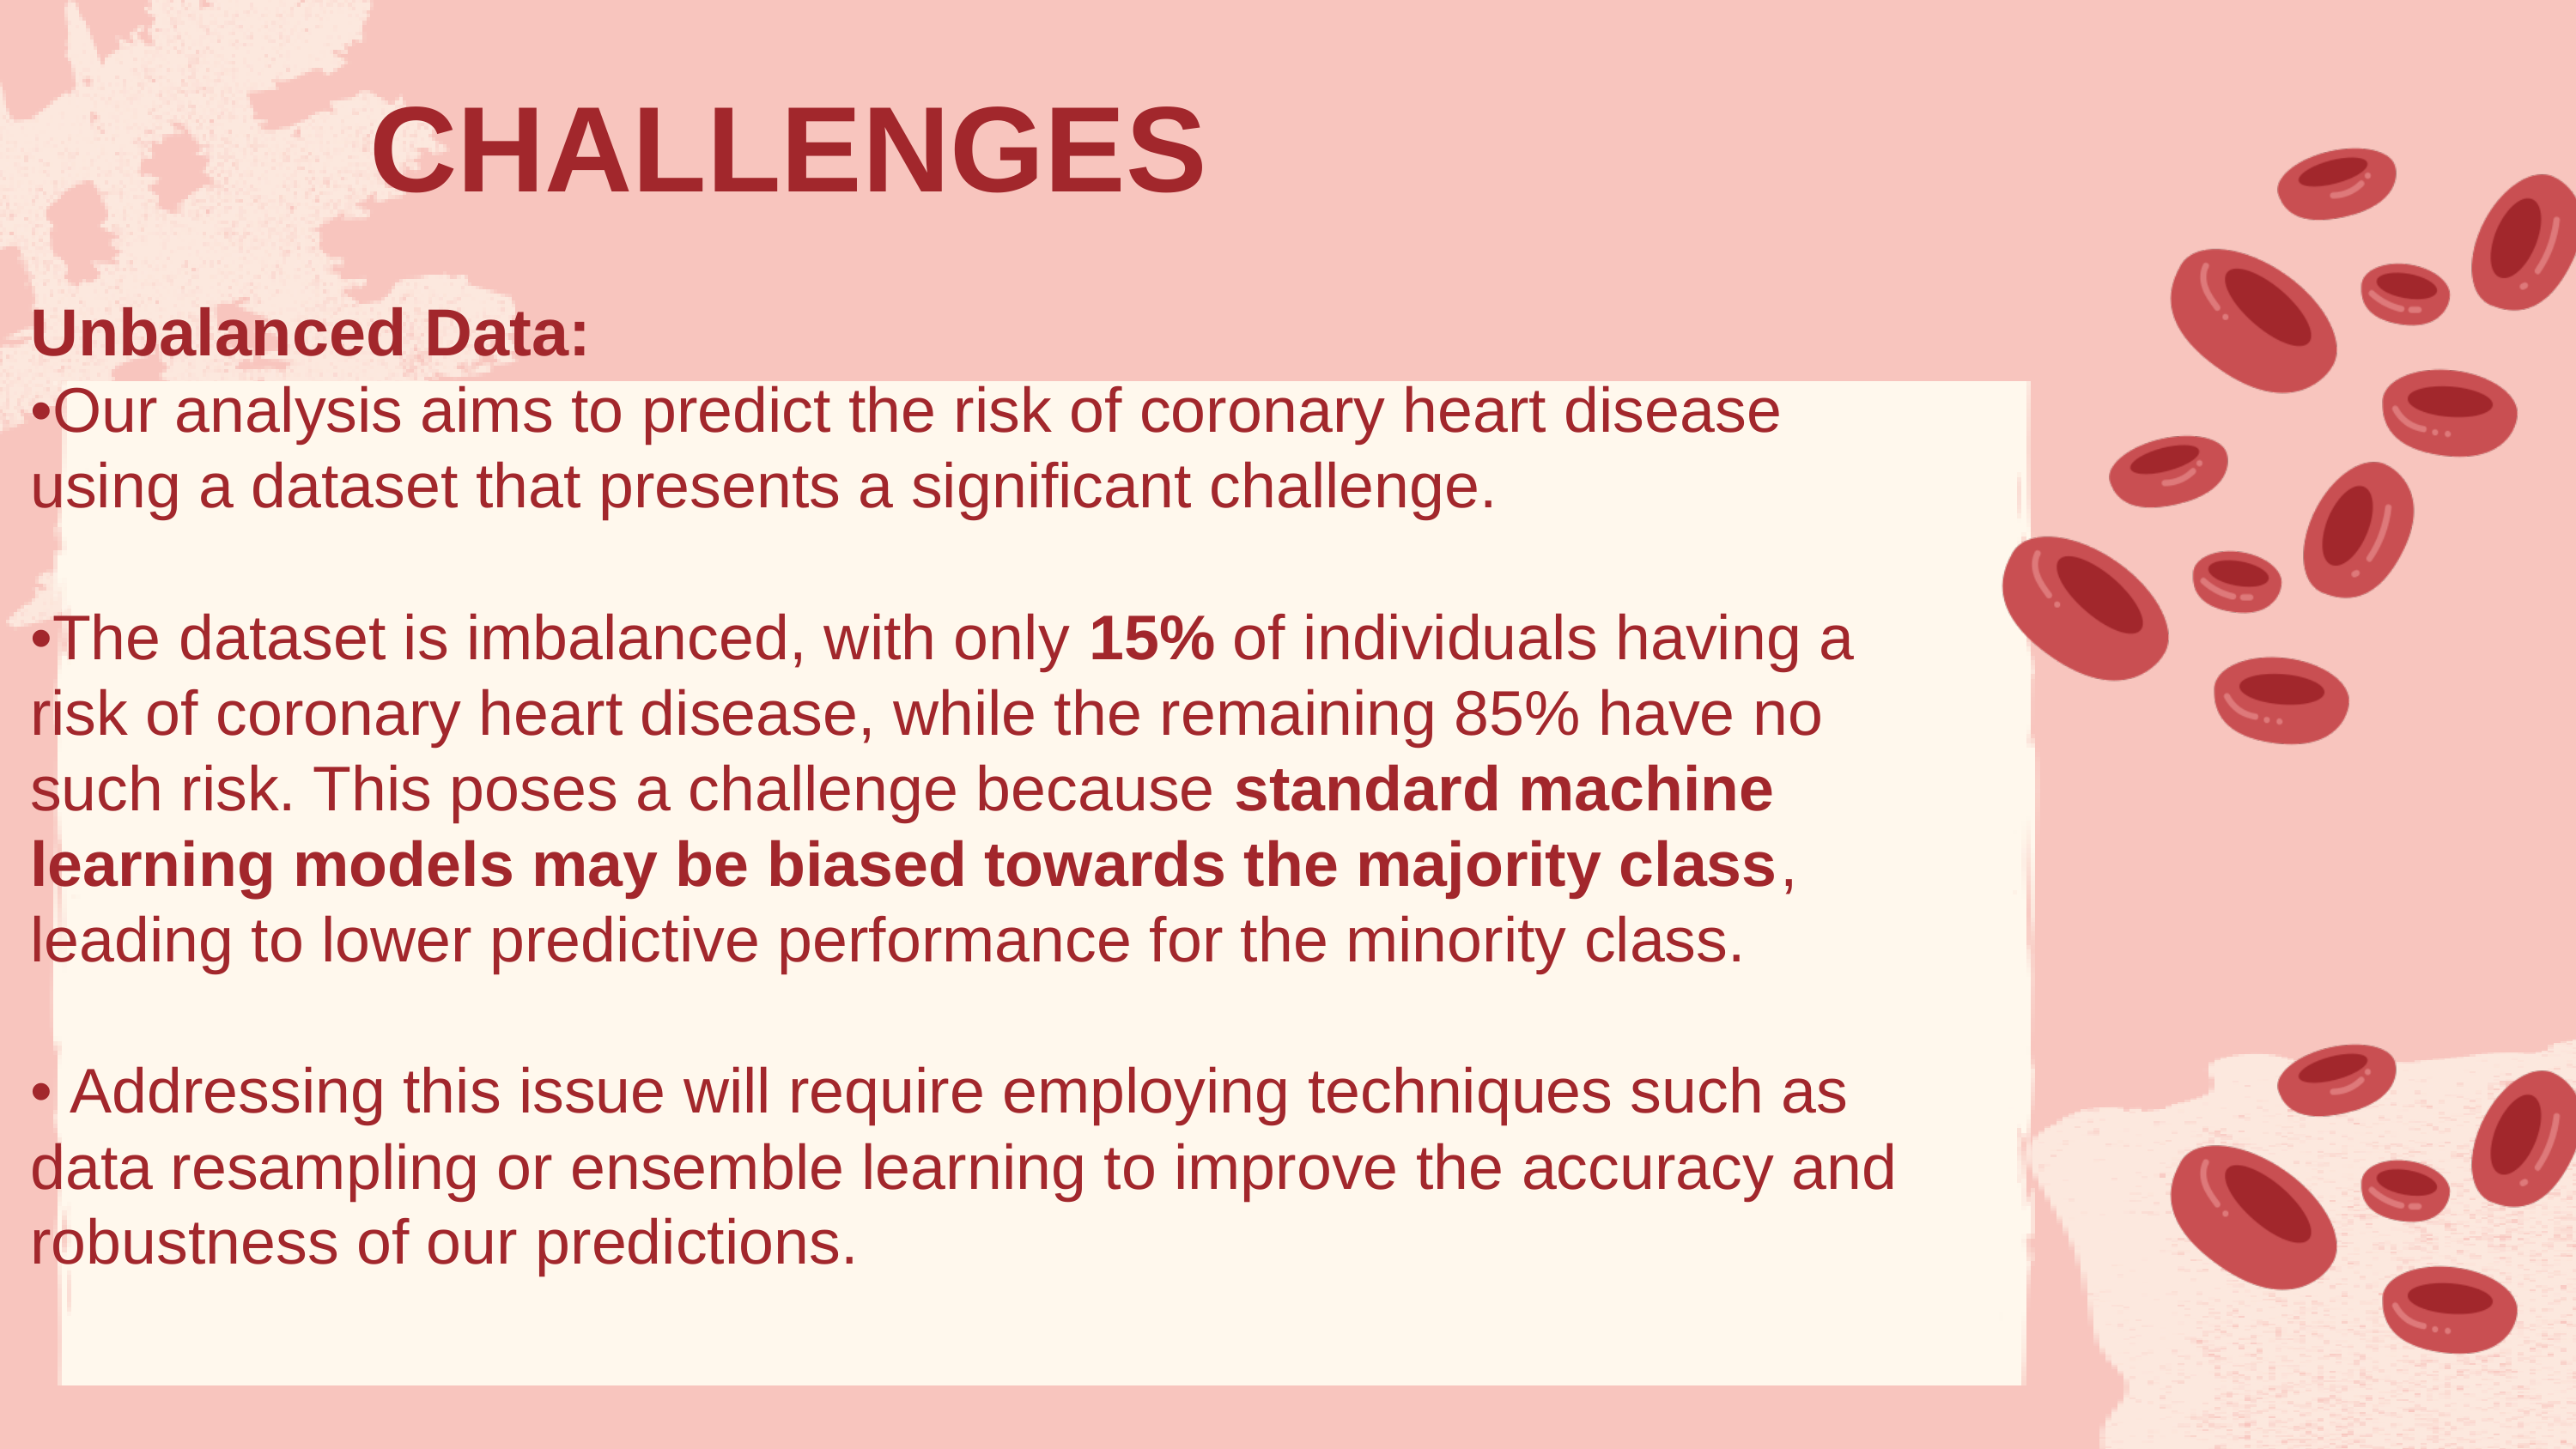

CHALLENGES

Unbalanced Data:
•Our analysis aims to predict the risk of coronary heart disease using a dataset that presents a significant challenge.

•The dataset is imbalanced, with only 15% of individuals having a risk of coronary heart disease, while the remaining 85% have no such risk. This poses a challenge because standard machine learning models may be biased towards the majority class, leading to lower predictive performance for the minority class.

• Addressing this issue will require employing techniques such as data resampling or ensemble learning to improve the accuracy and robustness of our predictions.